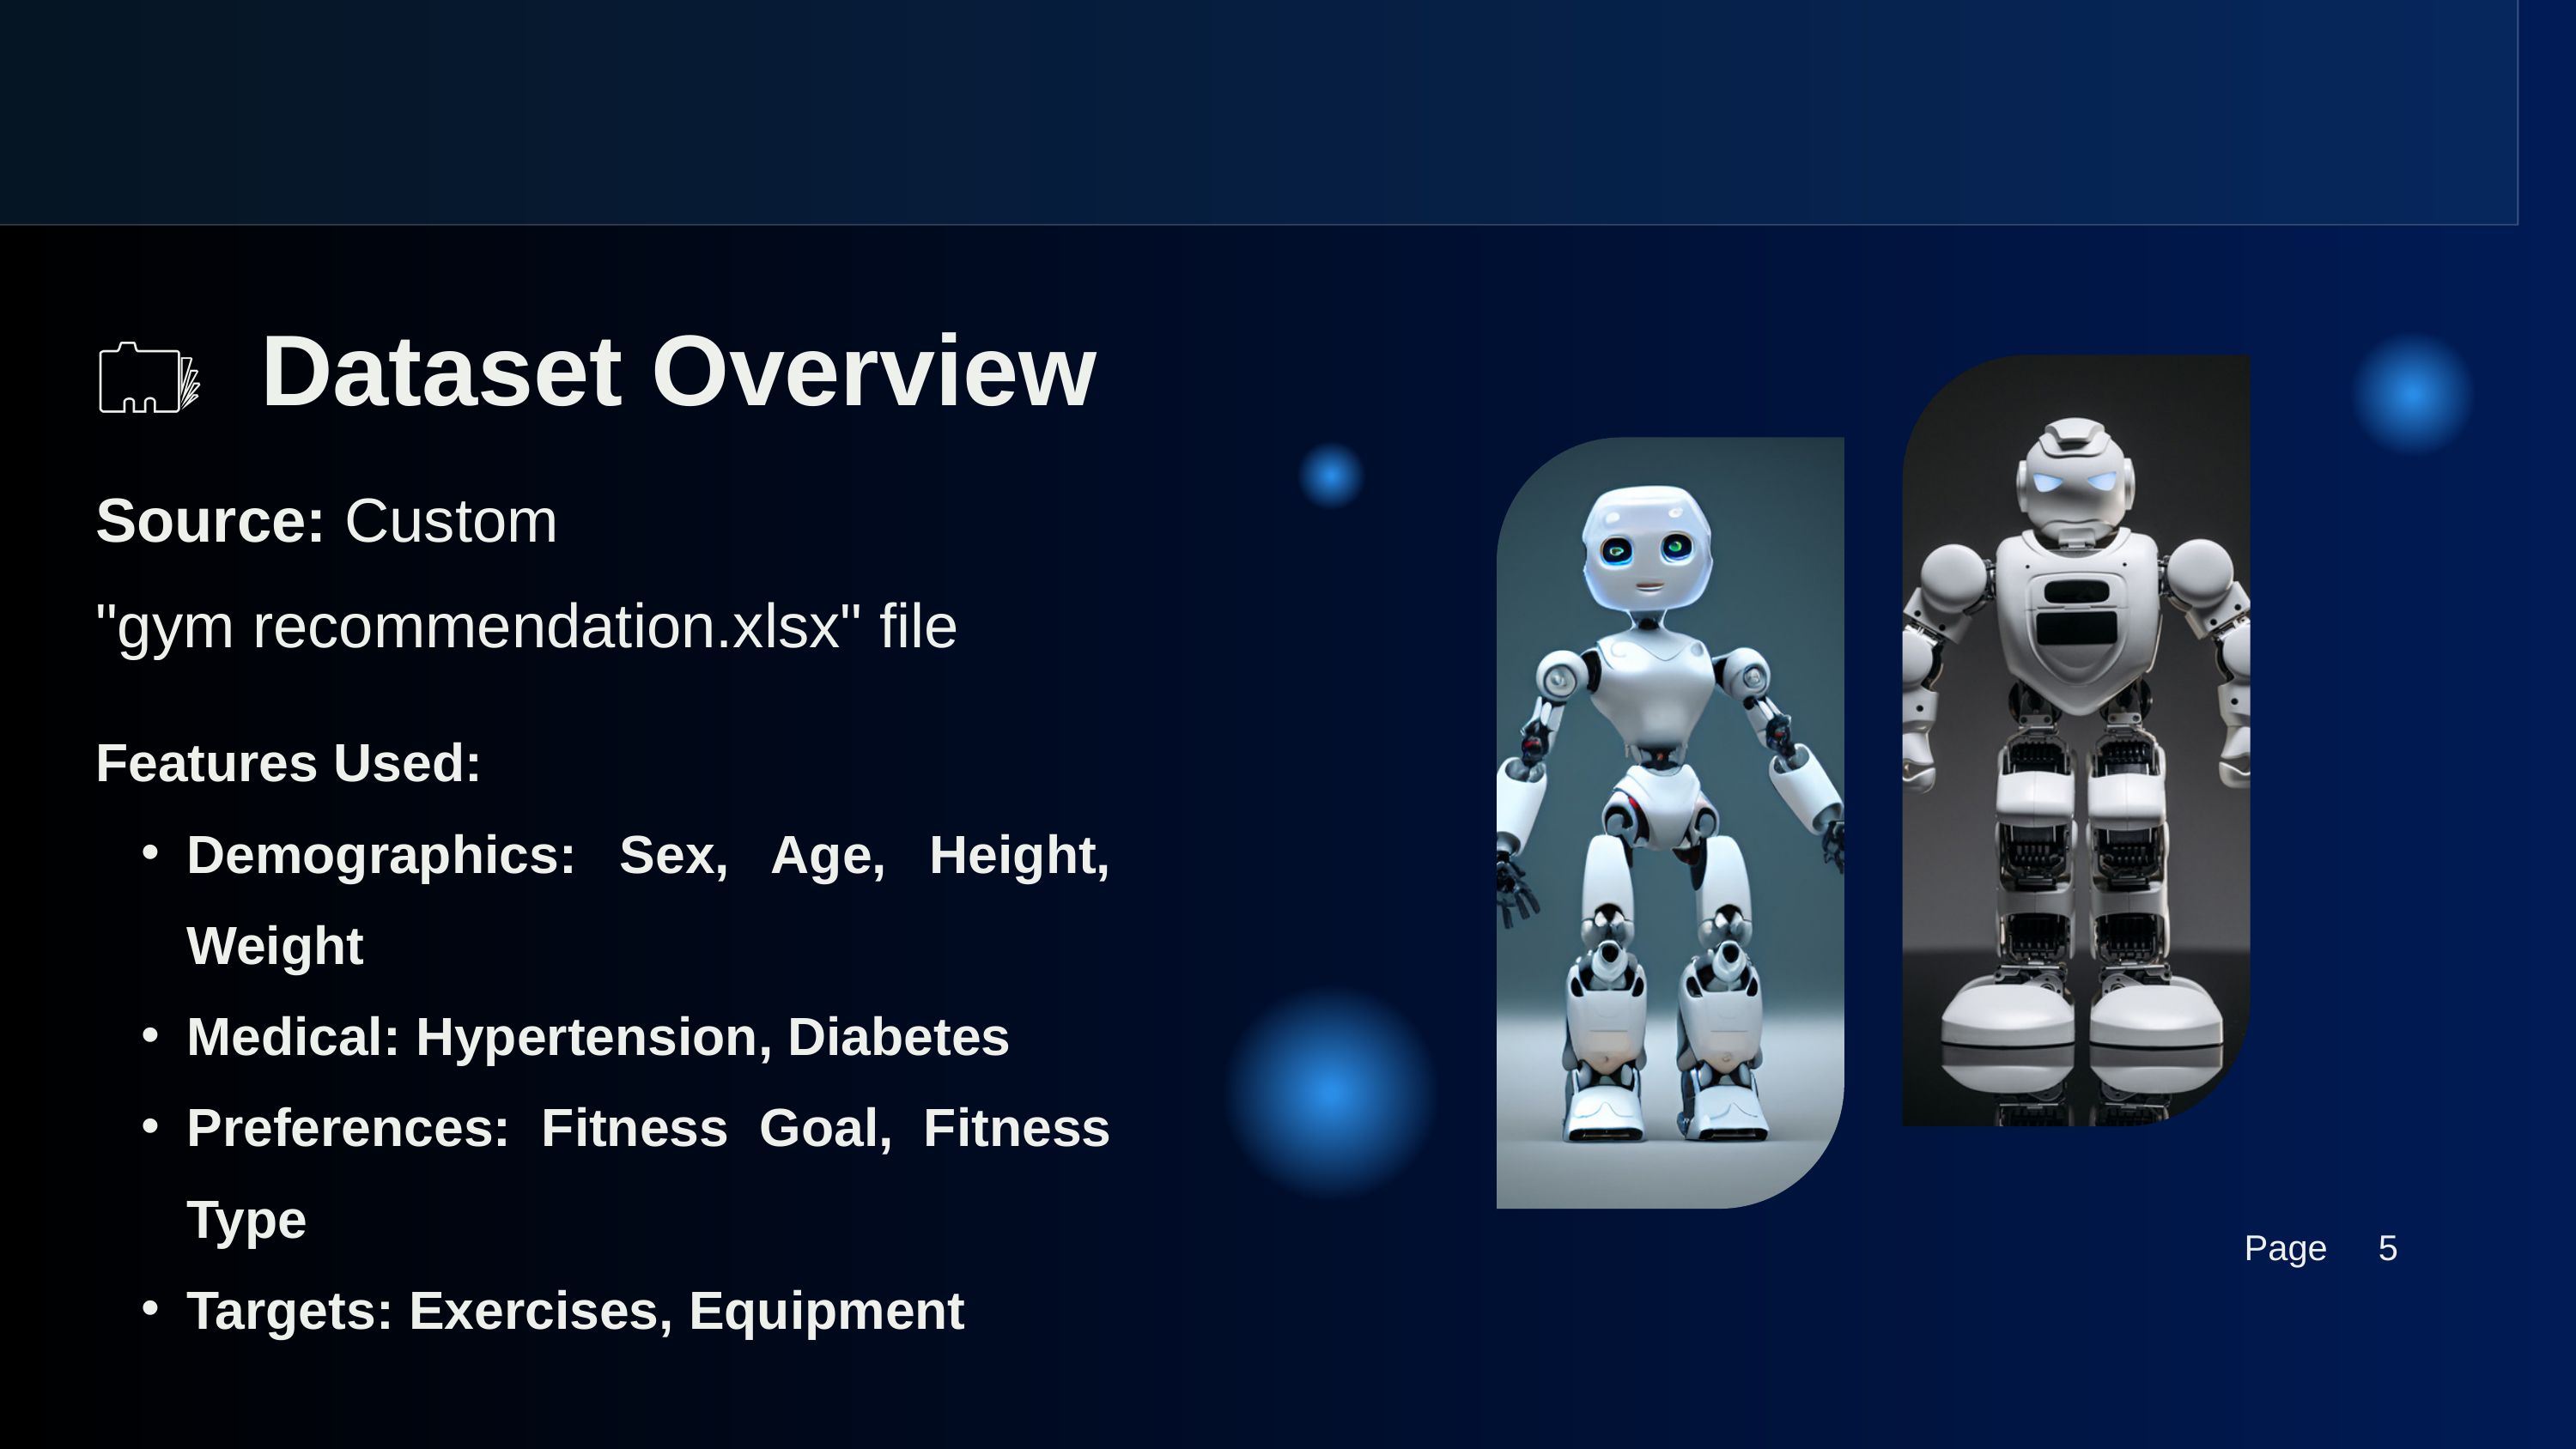

🗂️  Dataset Overview

Source: Custom
"gym recommendation.xlsx" file
Features Used:
Demographics: Sex, Age, Height, Weight
Medical: Hypertension, Diabetes
Preferences: Fitness Goal, Fitness Type
Targets: Exercises, Equipment

Page
5